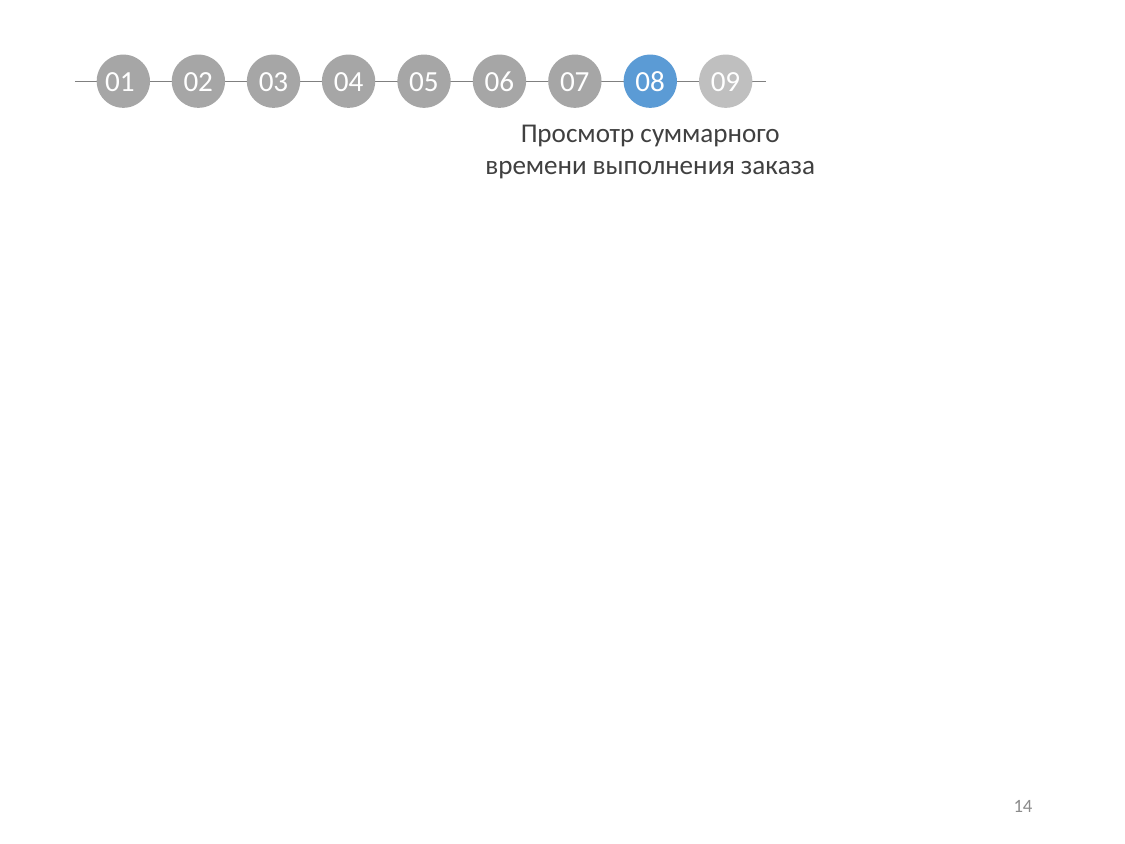

01
02
03
04
05
06
07
08
09
Просмотр суммарного времени выполнения заказа
14